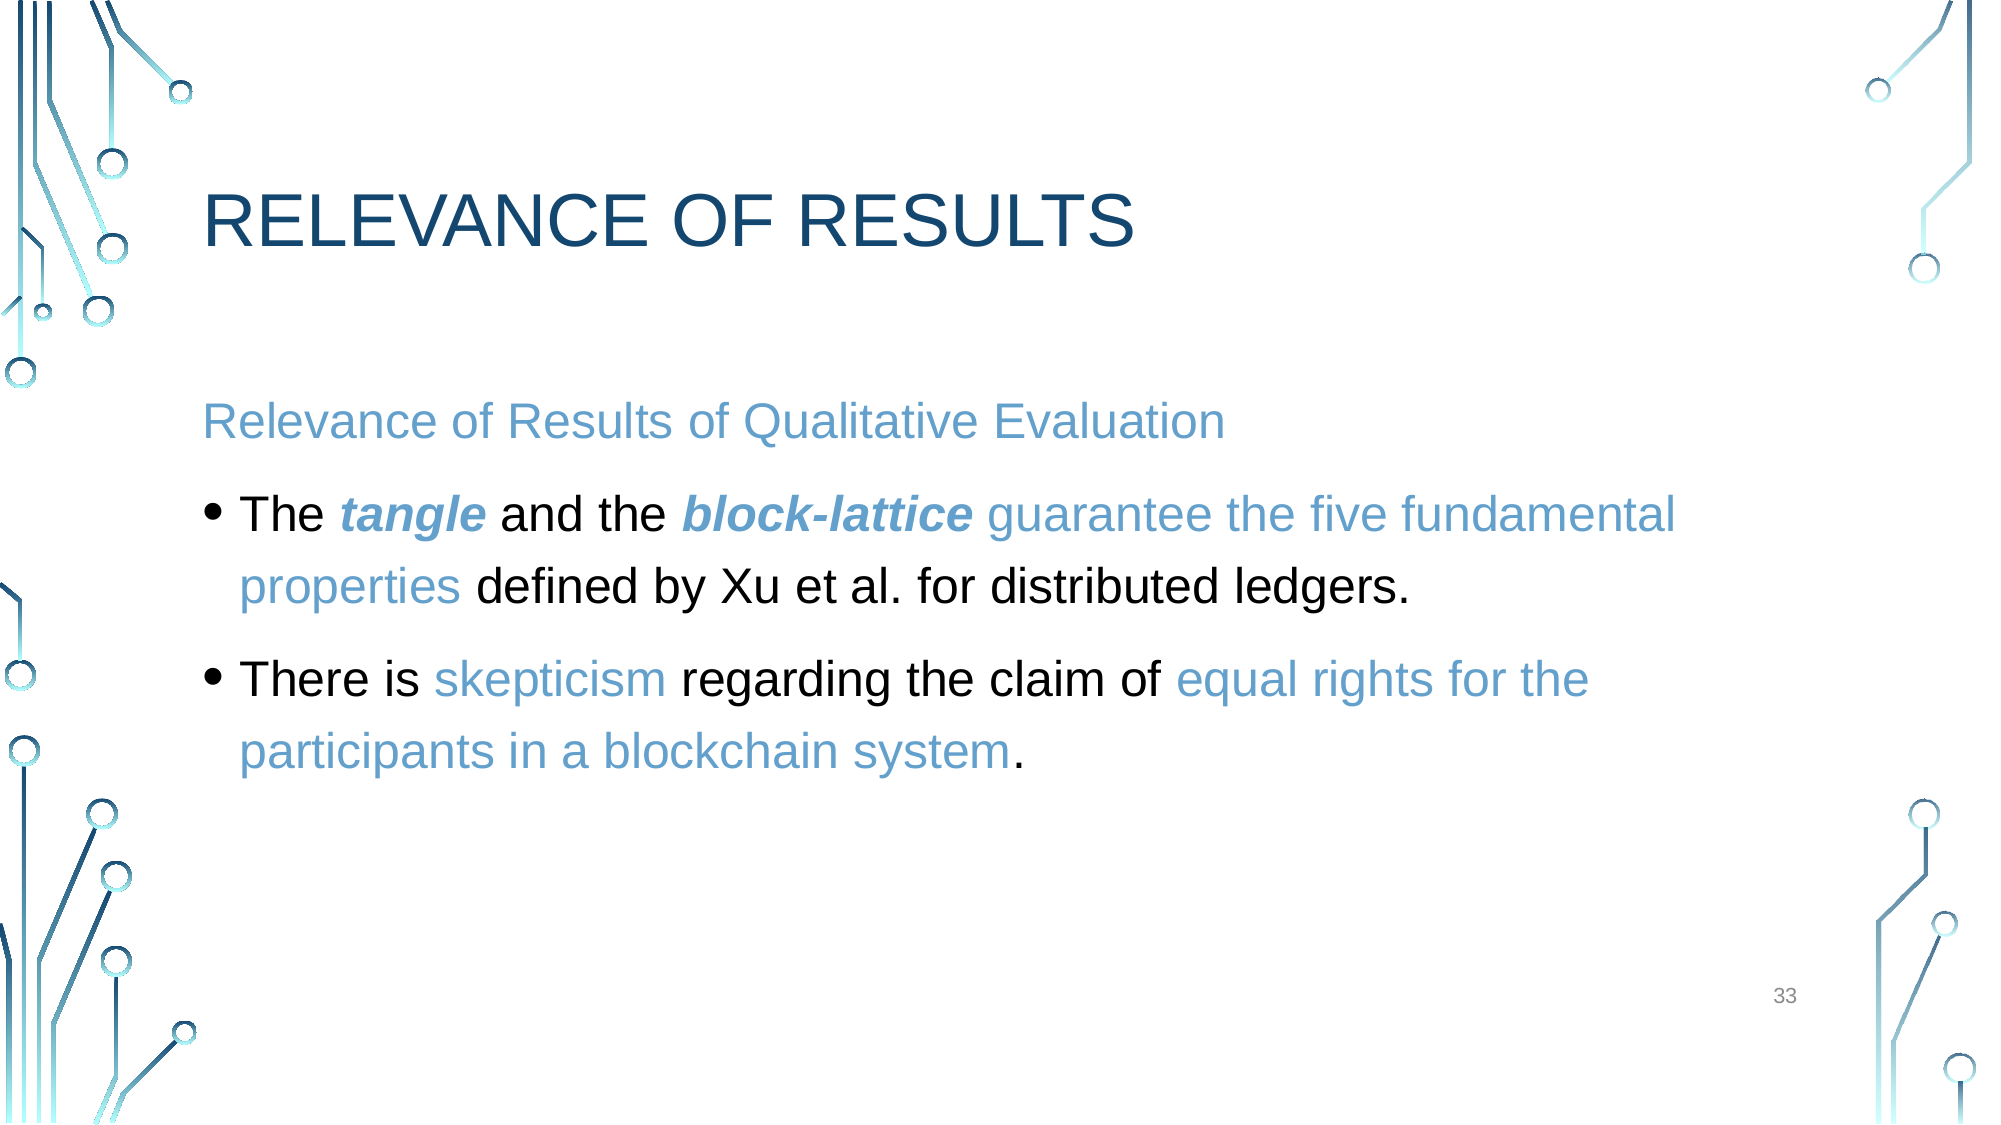

# Relevance of Results
Relevance of Results of Qualitative Evaluation
The tangle and the block-lattice guarantee the five fundamental properties defined by Xu et al. for distributed ledgers.
There is skepticism regarding the claim of equal rights for the participants in a blockchain system.
33